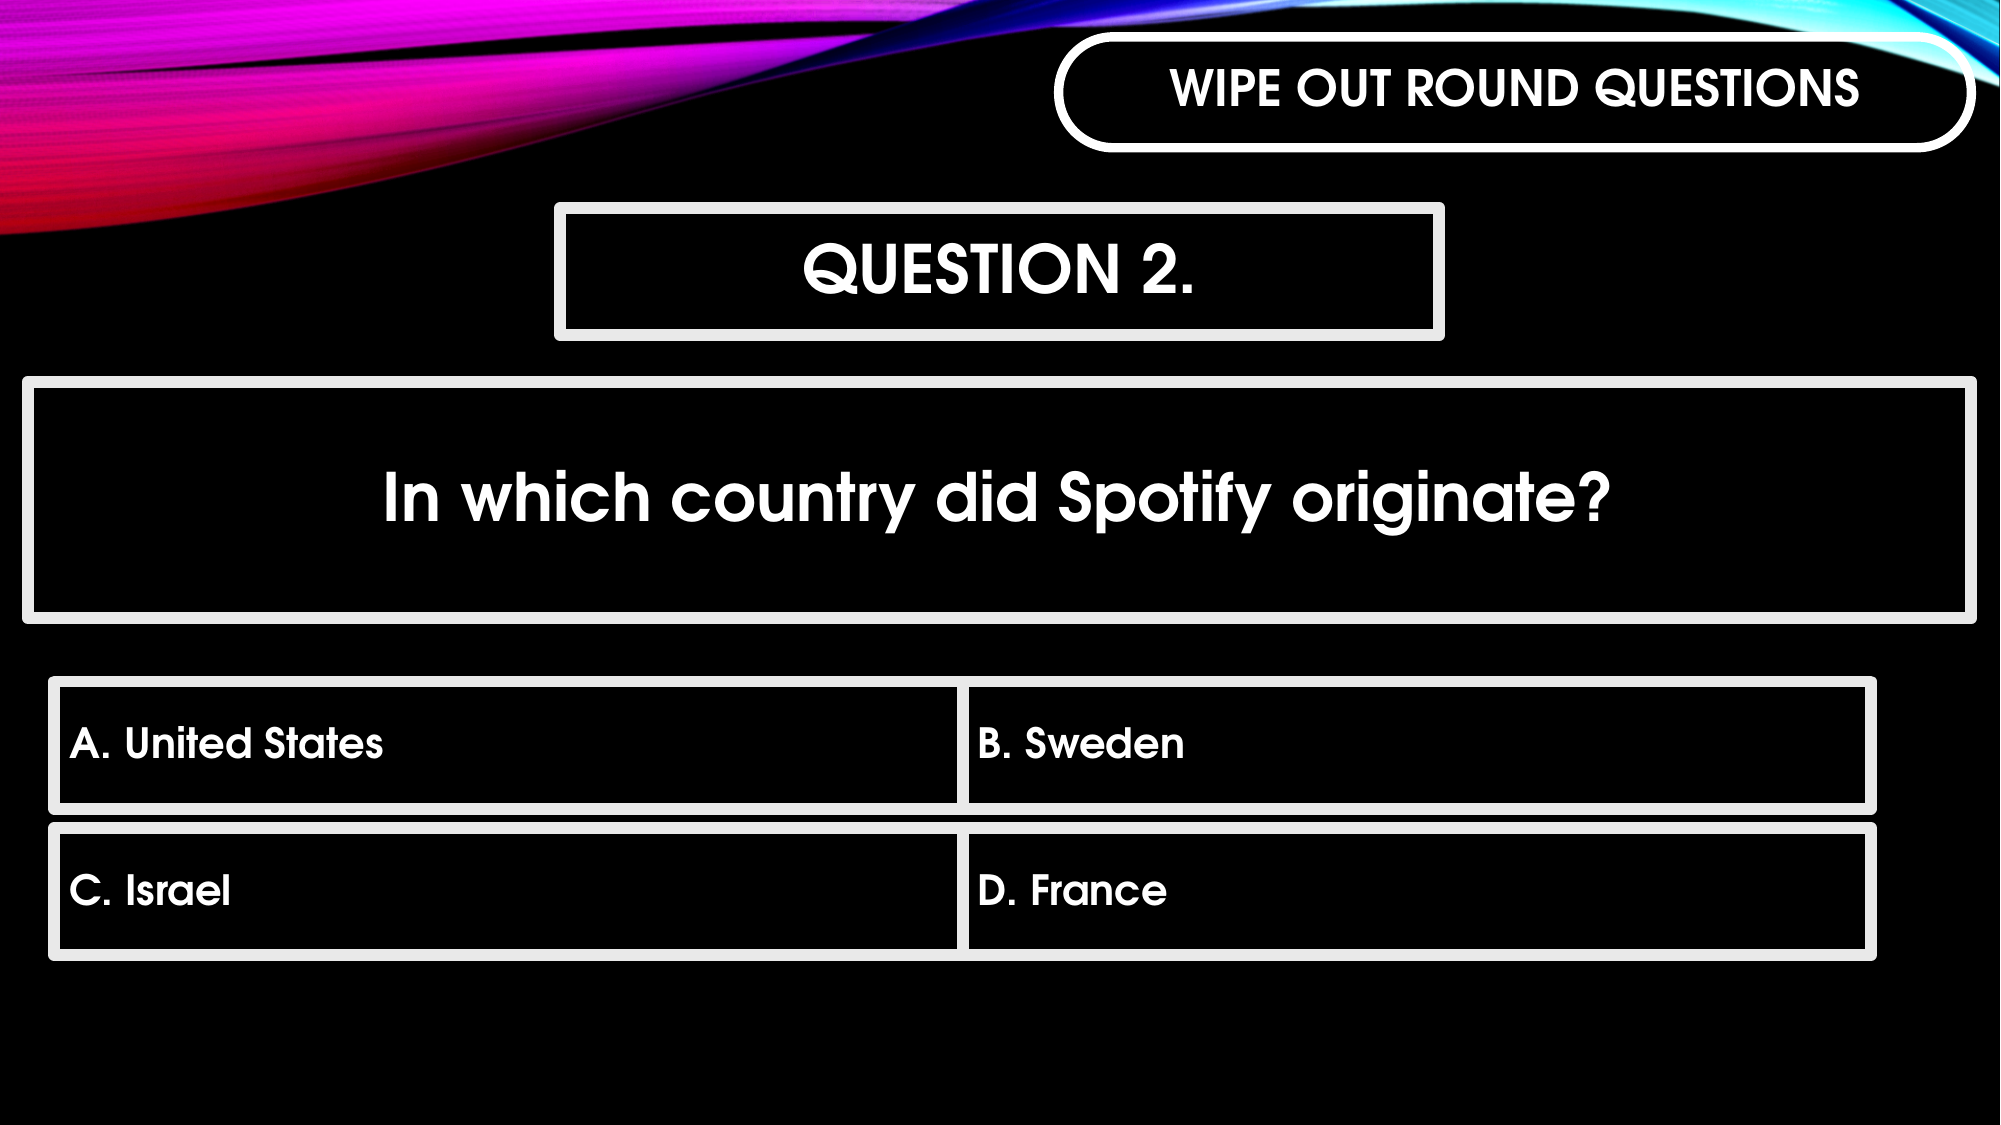

QUESTION 2.
In which country did Spotify originate?
A. United States
B. Sweden
C. Israel
D. France